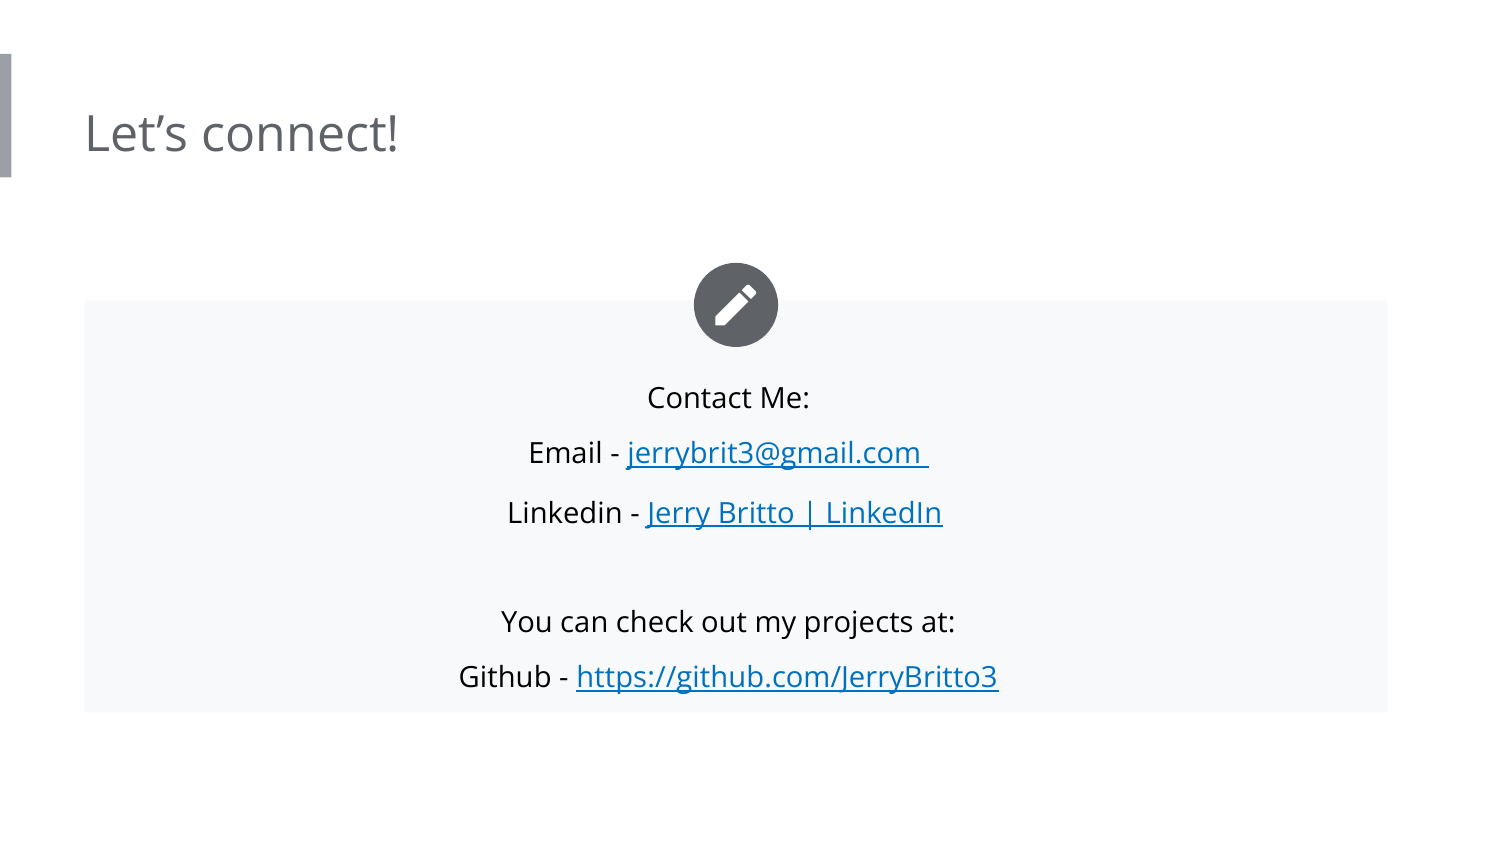

Let’s connect!

Contact Me:
Email - jerrybrit3@gmail.com
Linkedin - Jerry Britto | LinkedIn

You can check out my projects at:
Github - https://github.com/JerryBritto3